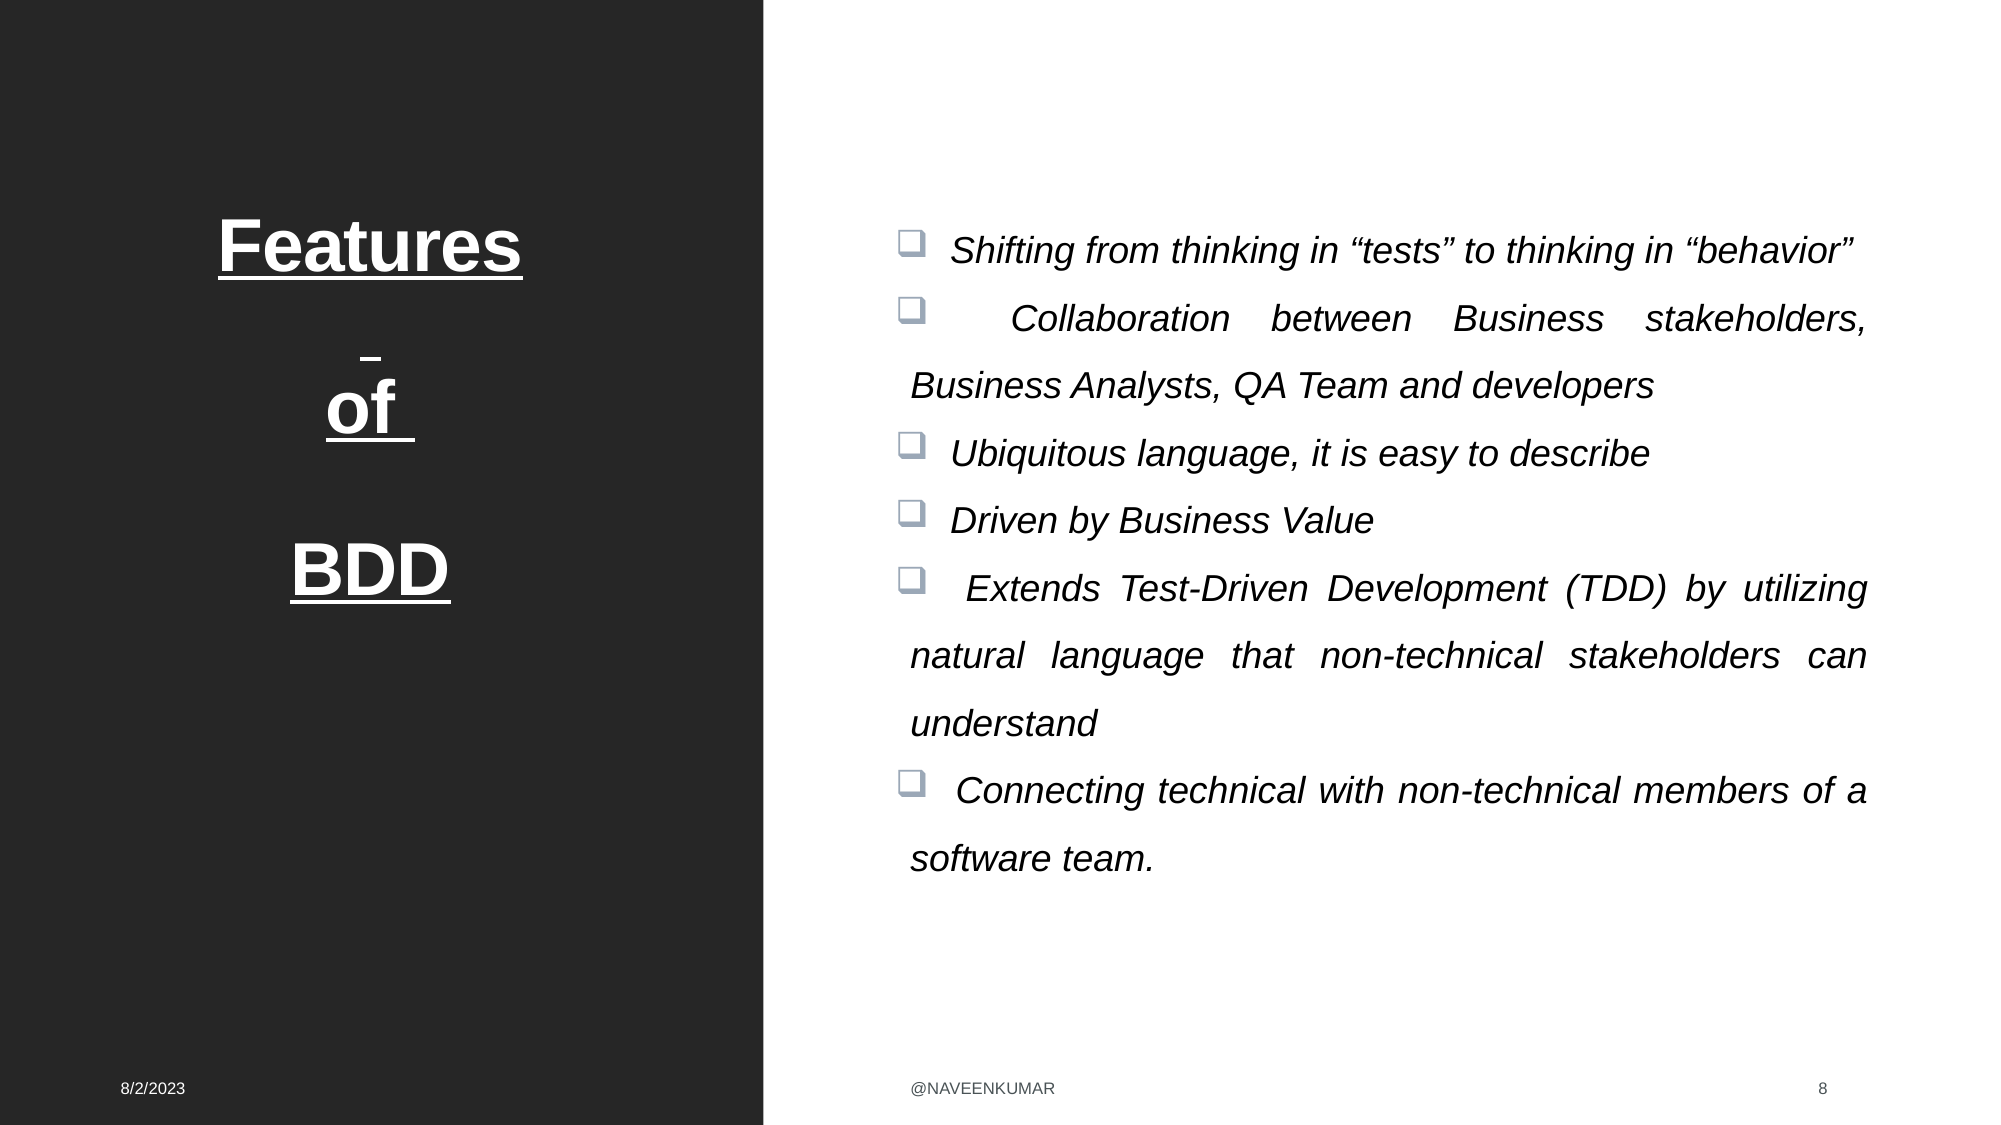

# Features of BDD
  Shifting from thinking in “tests” to thinking in “behavior”
  Collaboration between Business stakeholders, Business Analysts, QA Team and developers
  Ubiquitous language, it is easy to describe
  Driven by Business Value
  Extends Test-Driven Development (TDD) by utilizing natural language that non-technical stakeholders can understand
  Connecting technical with non-technical members of a software team.

8/2/2023
@NAVEENKUMAR
8